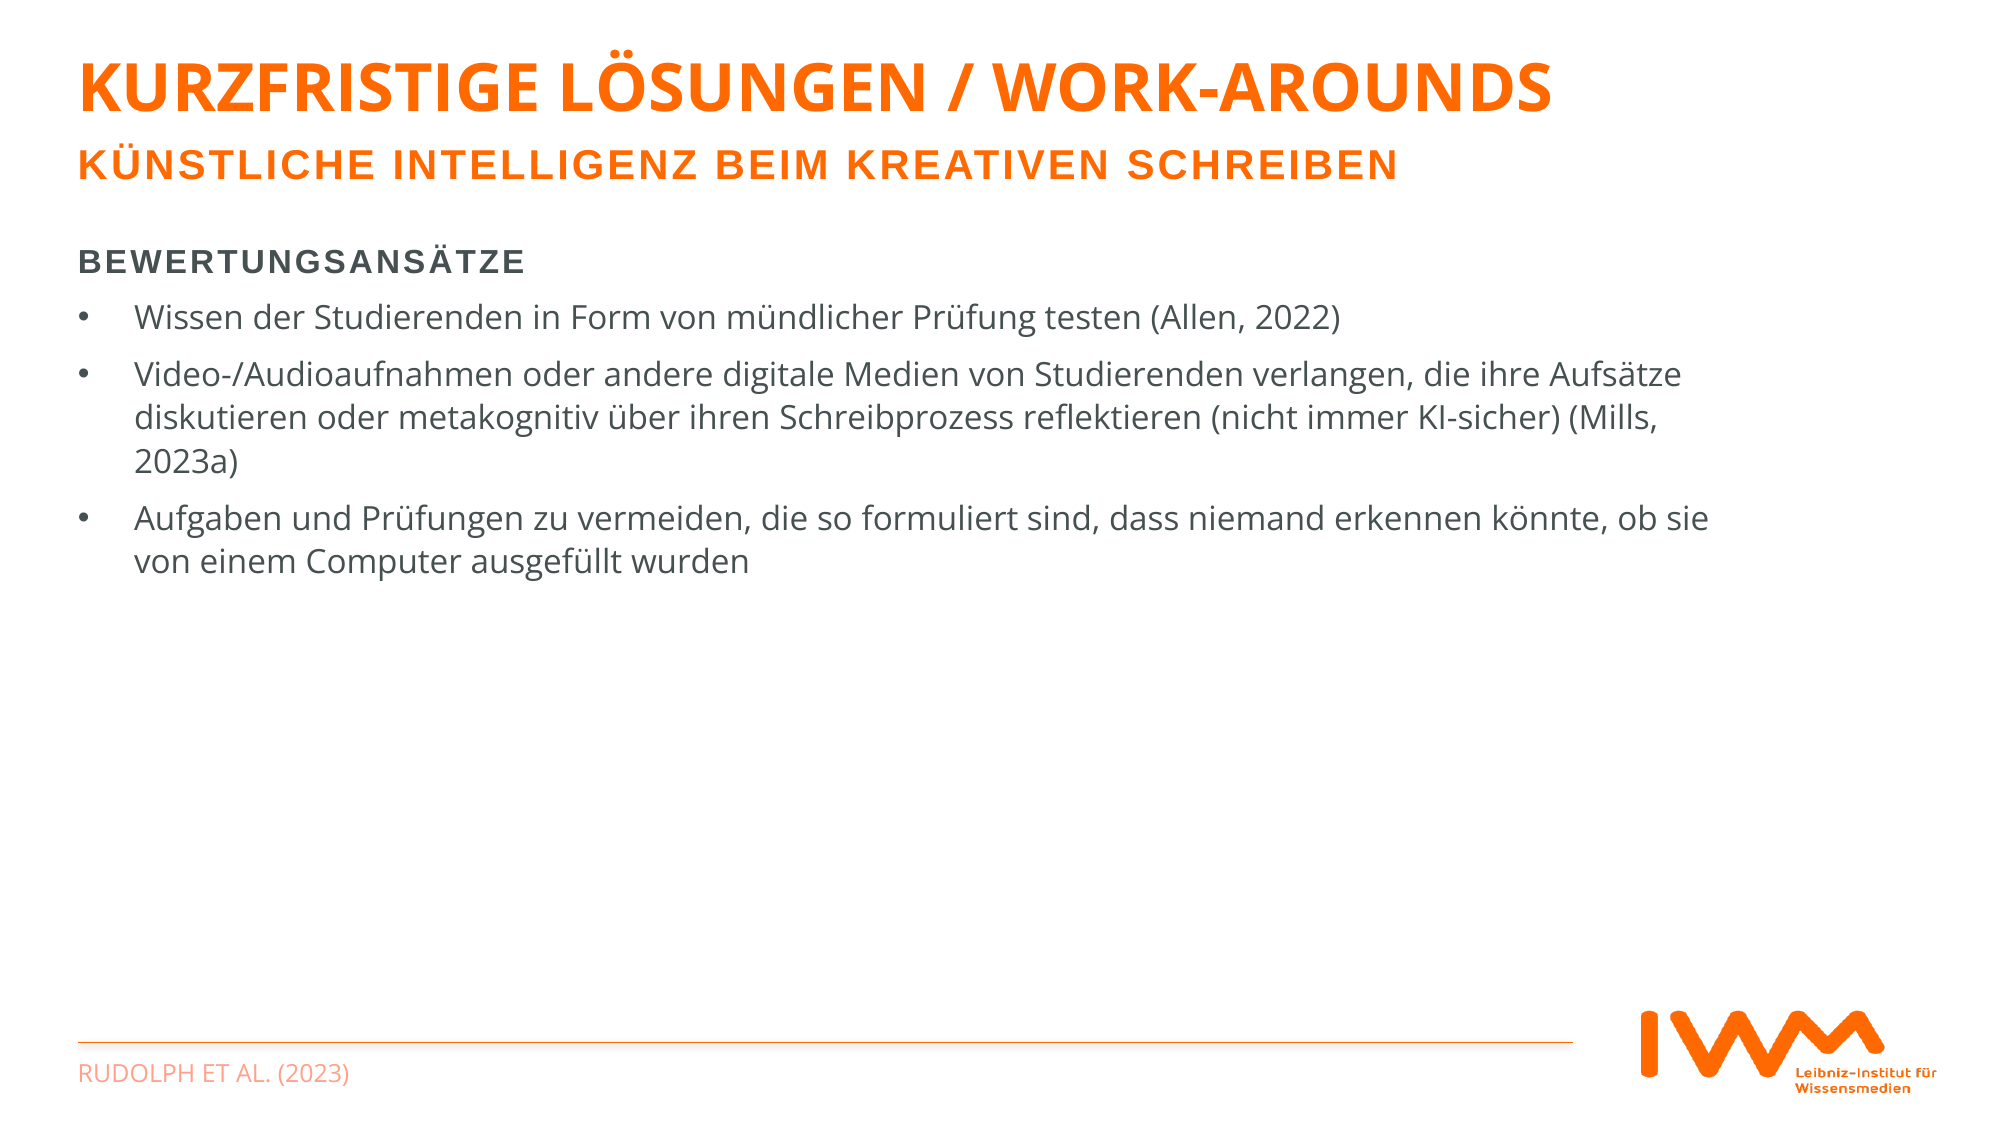

# Kurzfristige Lösungen / Work-arounds
künstliche Intelligenz beim kreativen schreiben
Bewertungsansätze
Wissen der Studierenden in Form von mündlicher Prüfung testen (Allen, 2022)
Video-/Audioaufnahmen oder andere digitale Medien von Studierenden verlangen, die ihre Aufsätze diskutieren oder metakognitiv über ihren Schreibprozess reflektieren (nicht immer KI-sicher) (Mills, 2023a)
Aufgaben und Prüfungen zu vermeiden, die so formuliert sind, dass niemand erkennen könnte, ob sie von einem Computer ausgefüllt wurden

Rudolph et al. (2023)